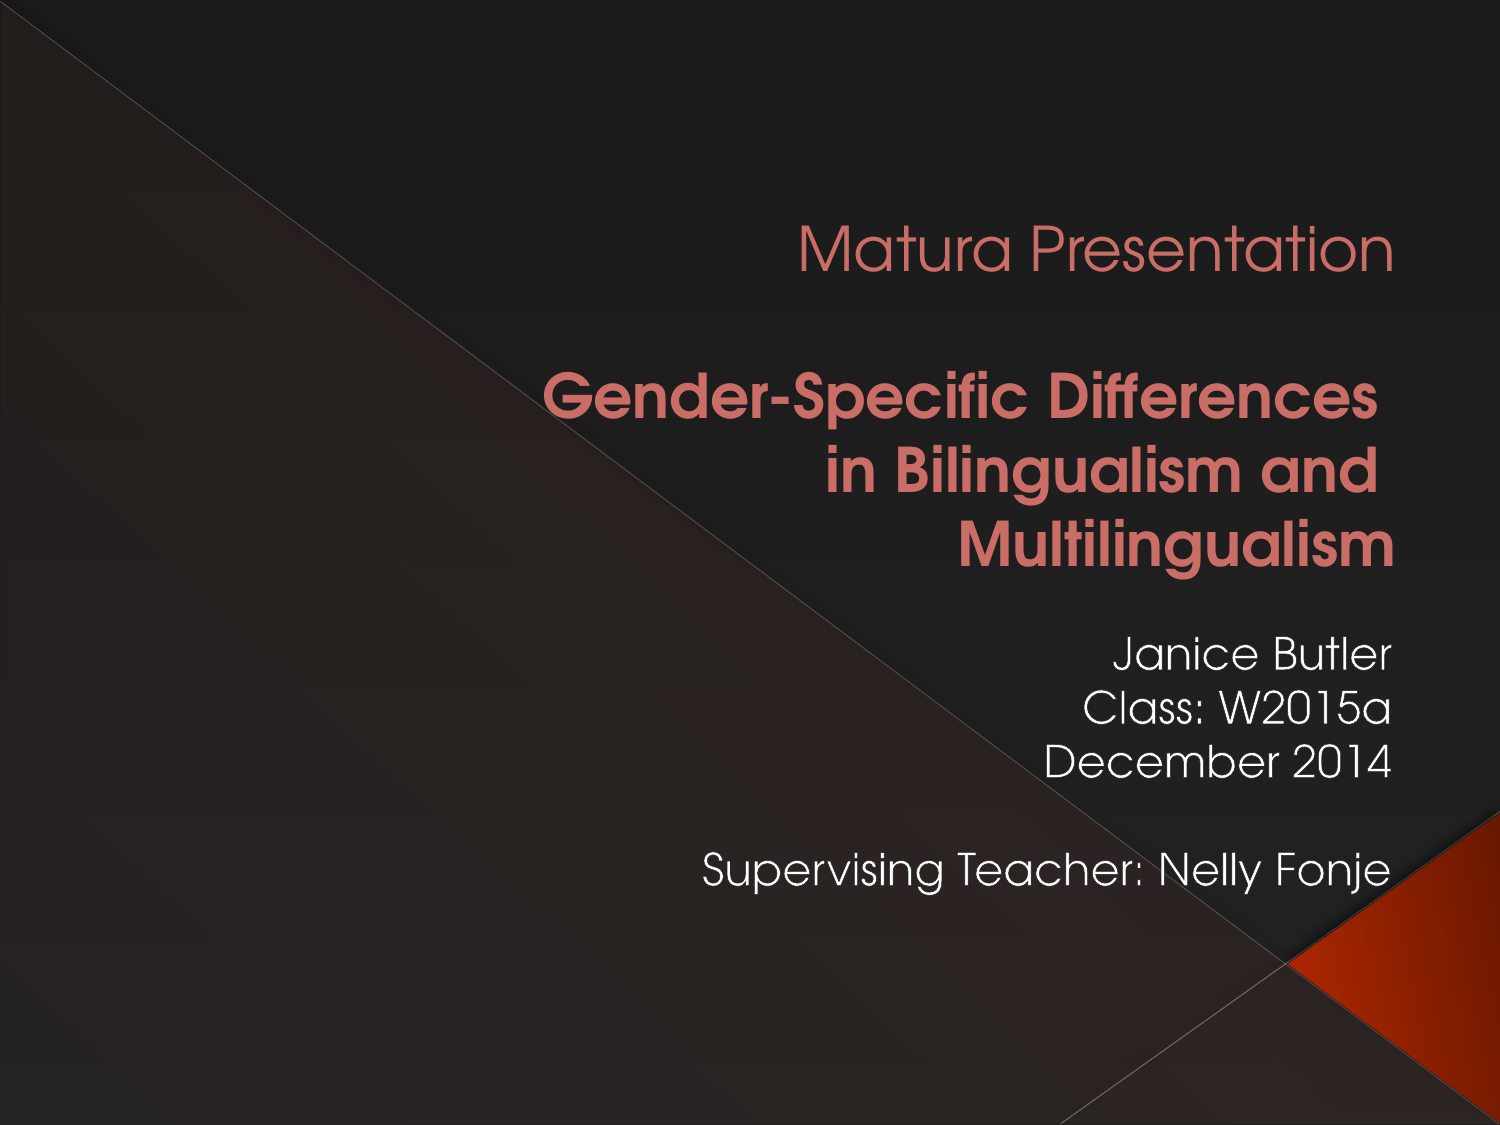

# Matura Presentation Gender-Specific Differences in Bilingualism and Multilingualism
Janice Butler
Class: W2015a
December 2014

Supervising Teacher: Nelly Fonje